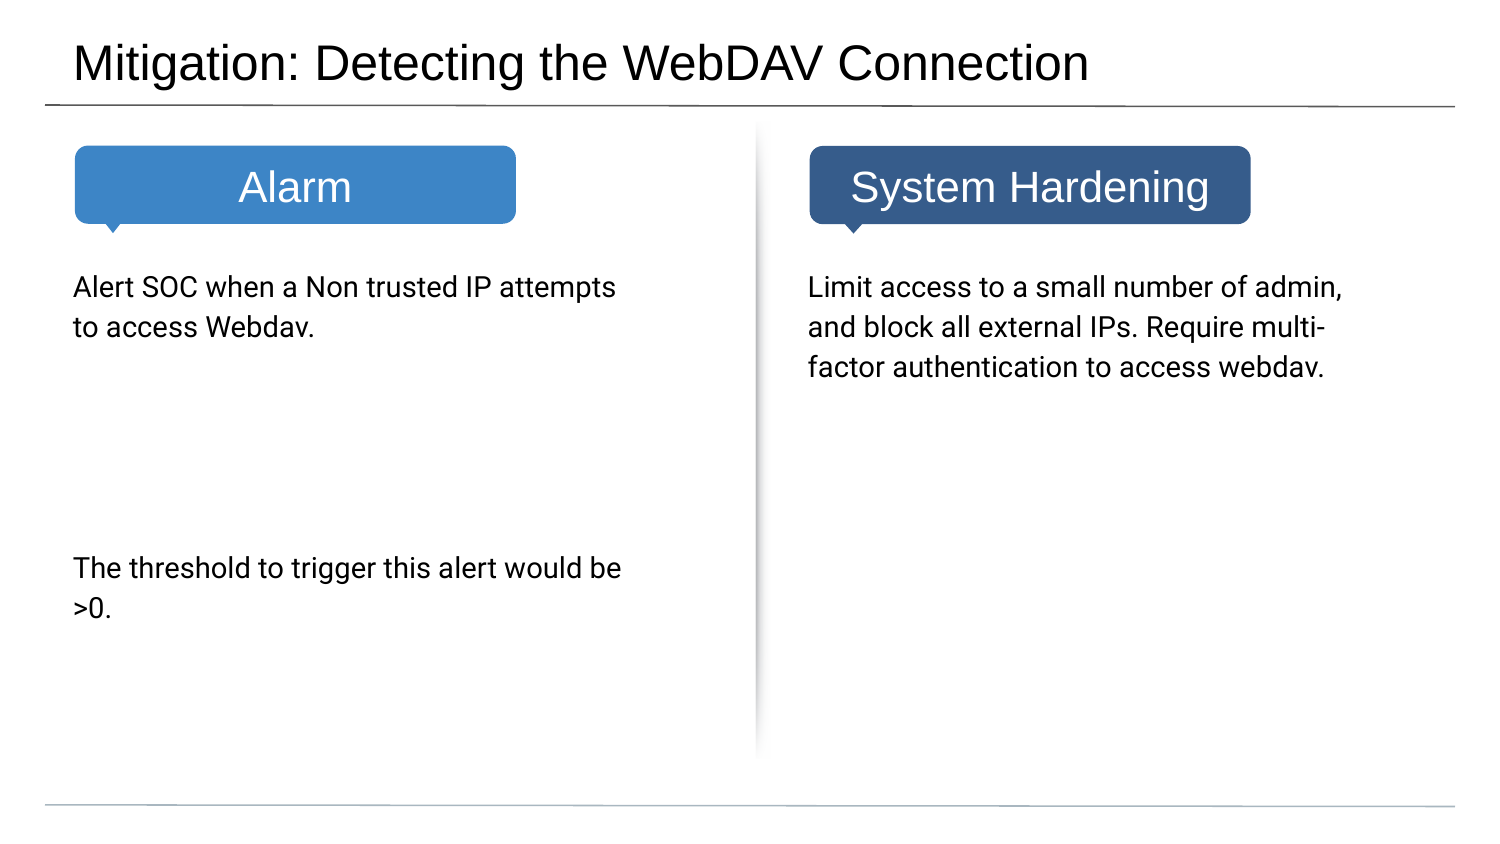

# Mitigation: Detecting the WebDAV Connection
Alert SOC when a Non trusted IP attempts to access Webdav.

The threshold to trigger this alert would be >0.
Limit access to a small number of admin, and block all external IPs. Require multi-factor authentication to access webdav.